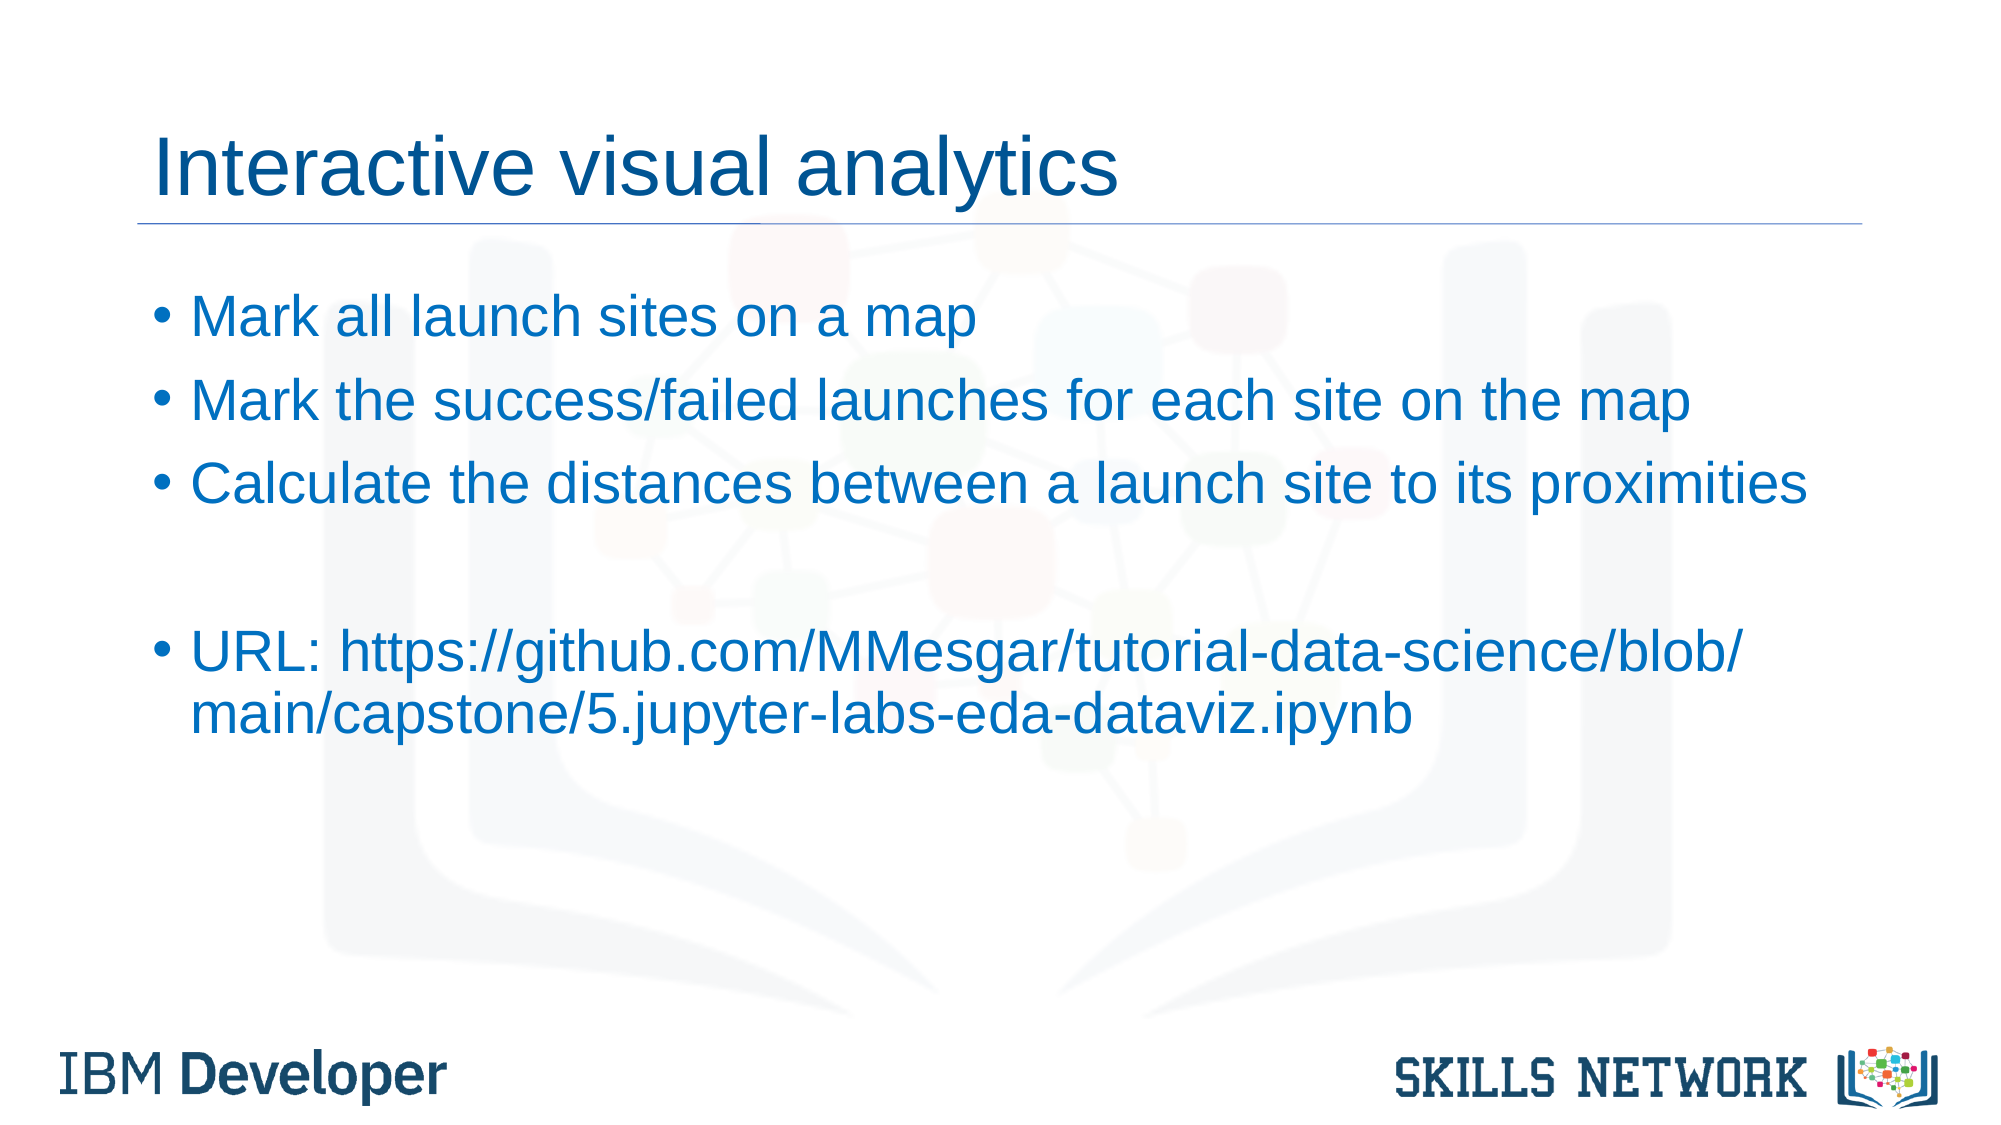

# Interactive visual analytics
Mark all launch sites on a map
Mark the success/failed launches for each site on the map
Calculate the distances between a launch site to its proximities

URL: https://github.com/MMesgar/tutorial-data-science/blob/main/capstone/5.jupyter-labs-eda-dataviz.ipynb